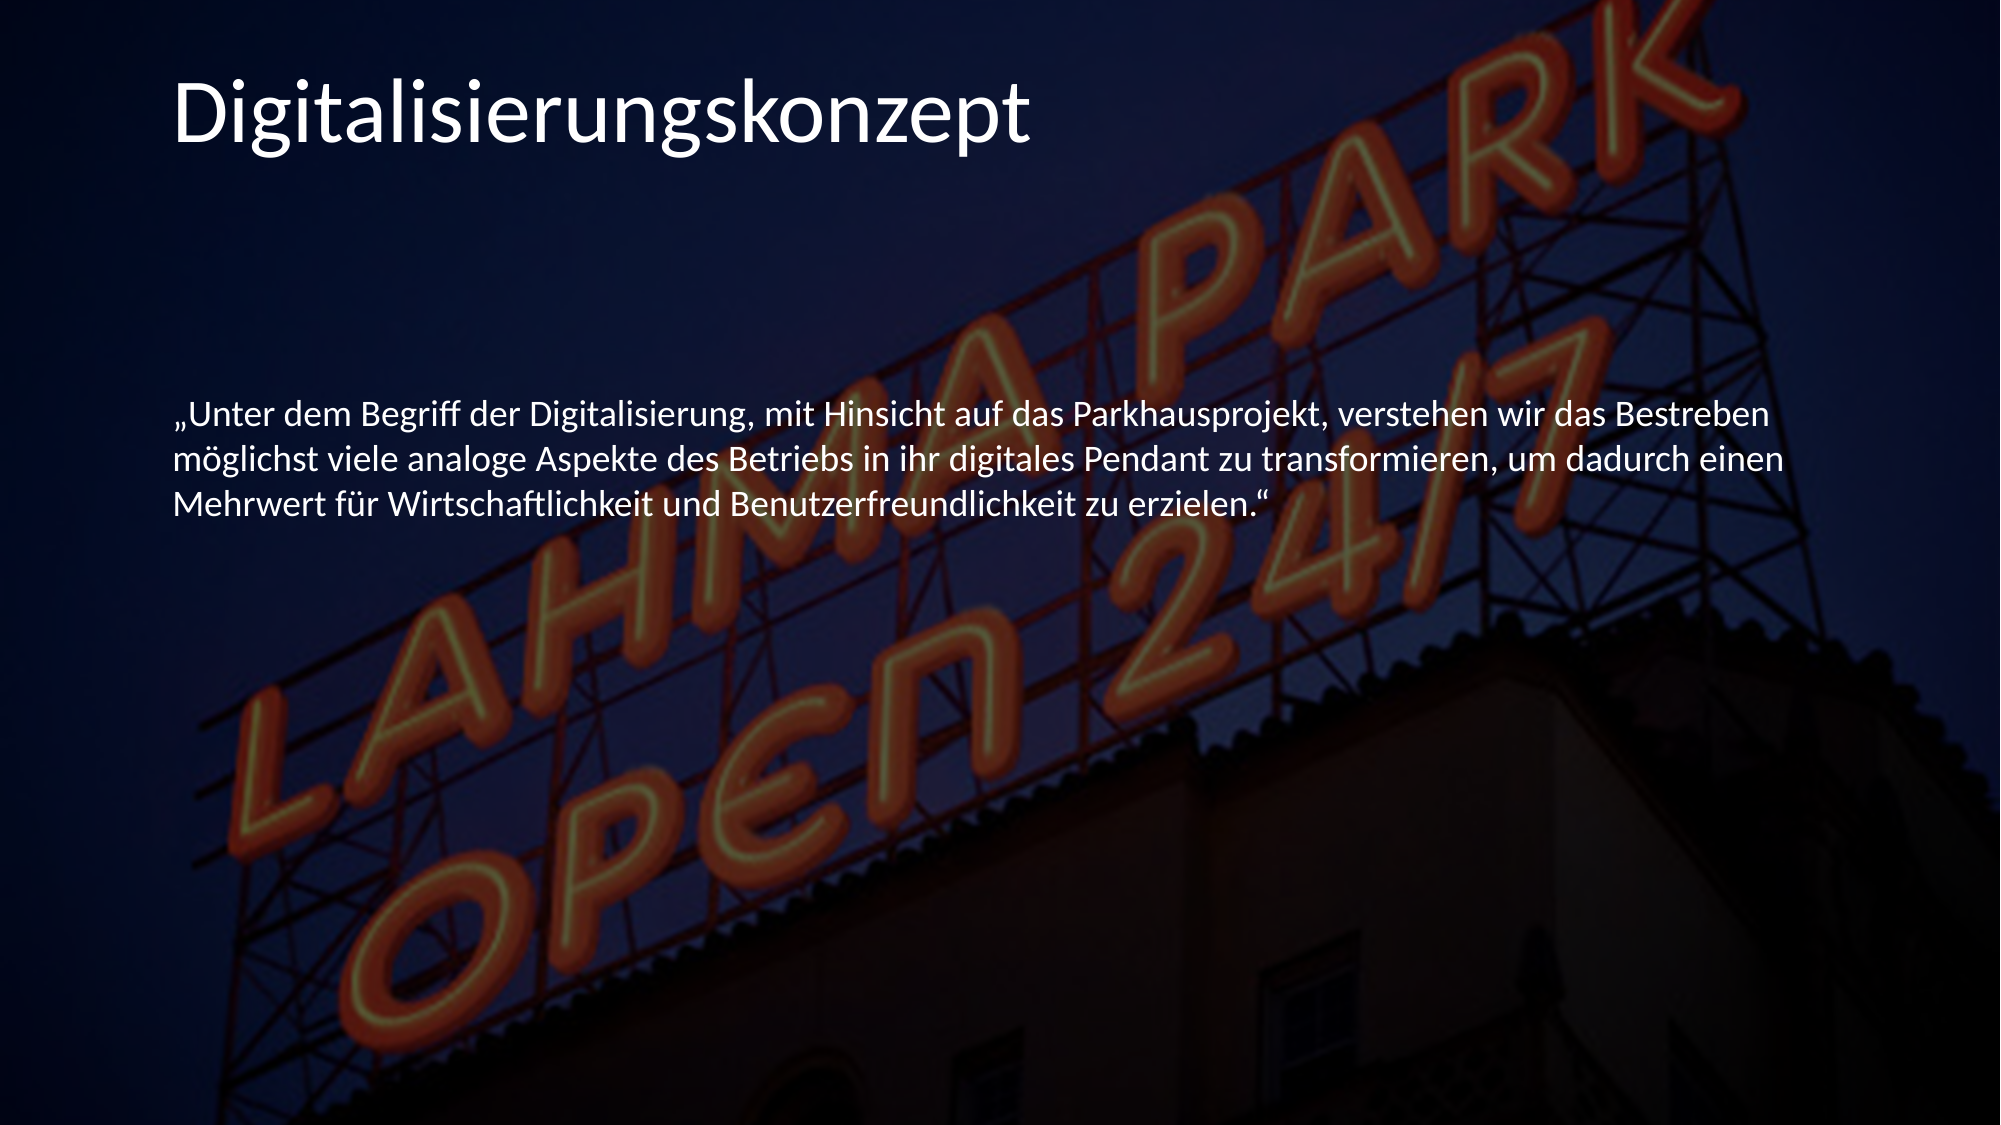

Digitalisierungskonzept
„Unter dem Begriff der Digitalisierung, mit Hinsicht auf das Parkhausprojekt, verstehen wir das Bestreben möglichst viele analoge Aspekte des Betriebs in ihr digitales Pendant zu transformieren, um dadurch einen Mehrwert für Wirtschaftlichkeit und Benutzerfreundlichkeit zu erzielen.“